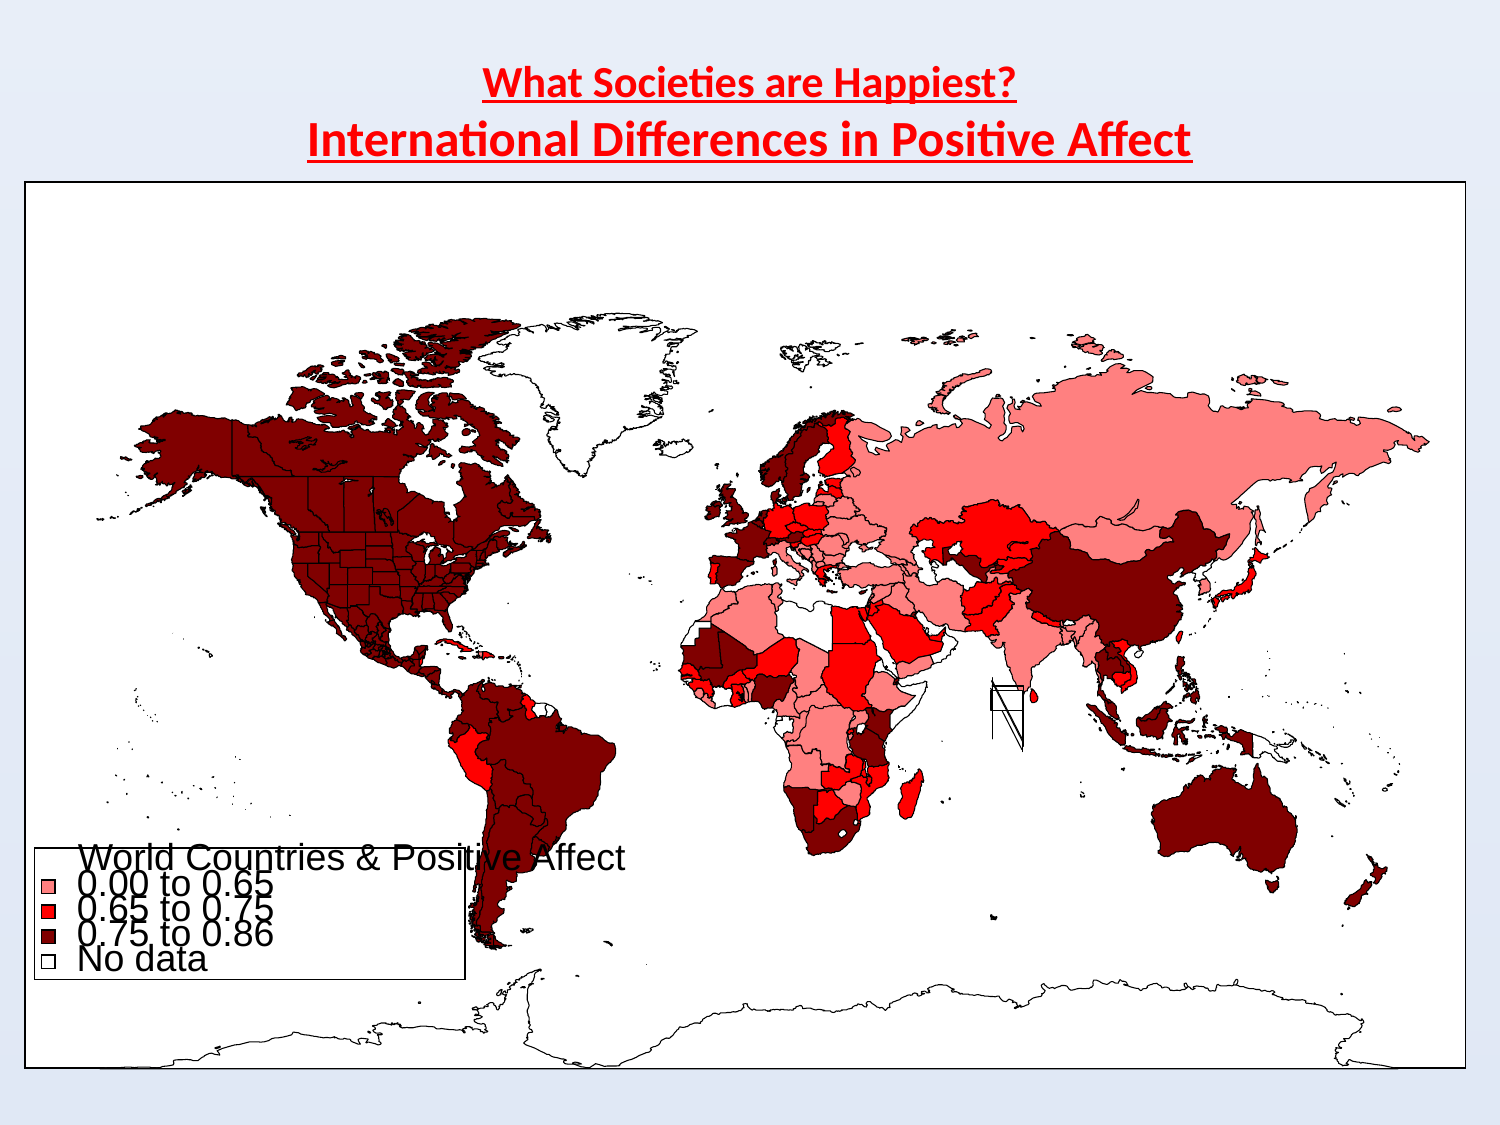

# What Societies are Happiest? International Differences in Positive Affect

World Countries & Positive Affect

0.00 to 0.65
0.65 to 0.75

0.75 to 0.86

No data